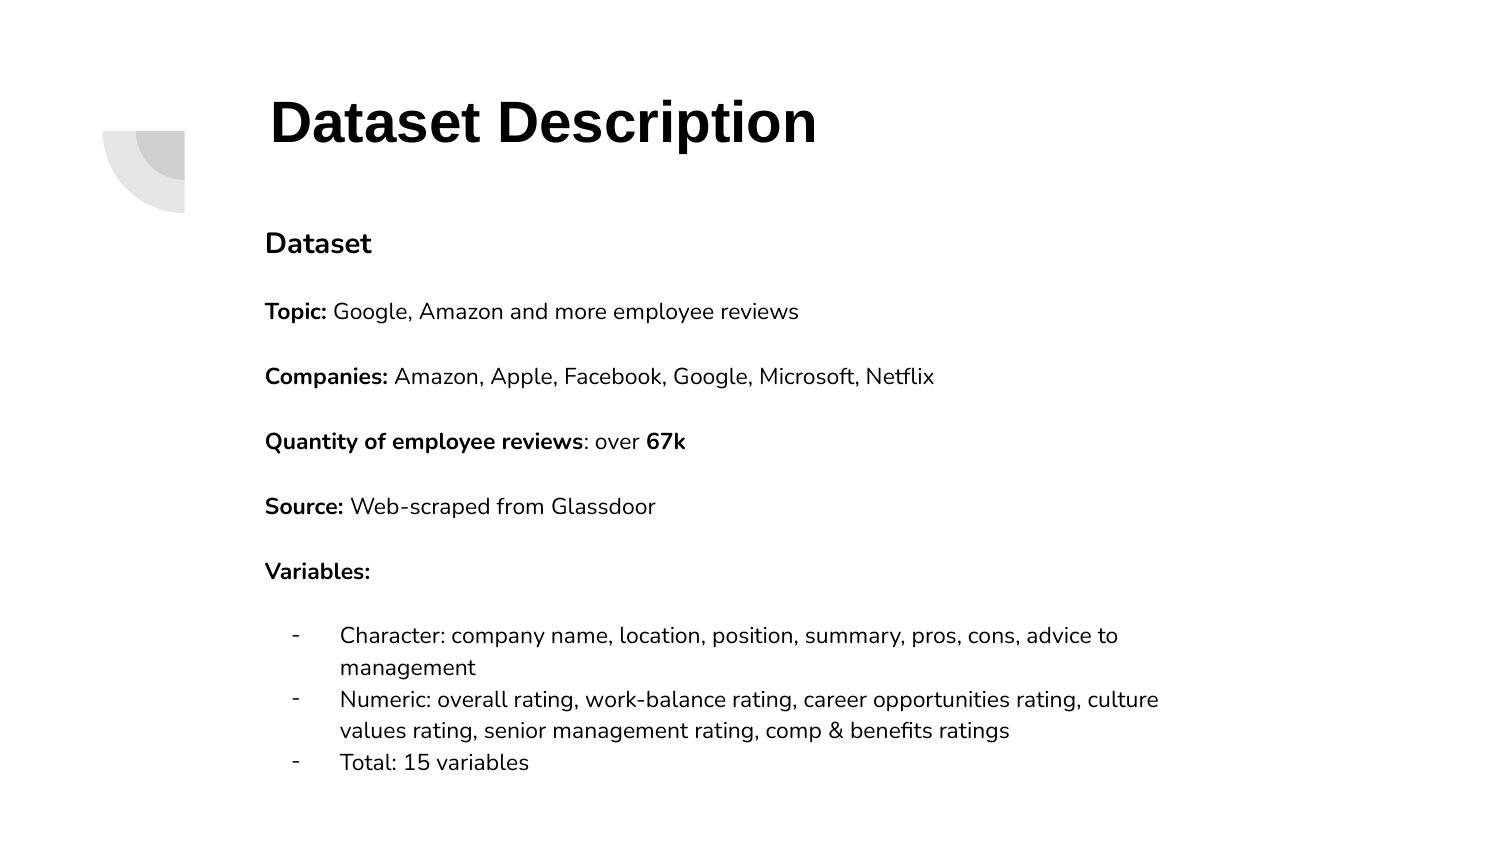

# Dataset Description
Dataset
Topic: Google, Amazon and more employee reviews
Companies: Amazon, Apple, Facebook, Google, Microsoft, Netflix
Quantity of employee reviews: over 67k
Source: Web-scraped from Glassdoor
Variables:
Character: company name, location, position, summary, pros, cons, advice to management
Numeric: overall rating, work-balance rating, career opportunities rating, culture values rating, senior management rating, comp & benefits ratings
Total: 15 variables